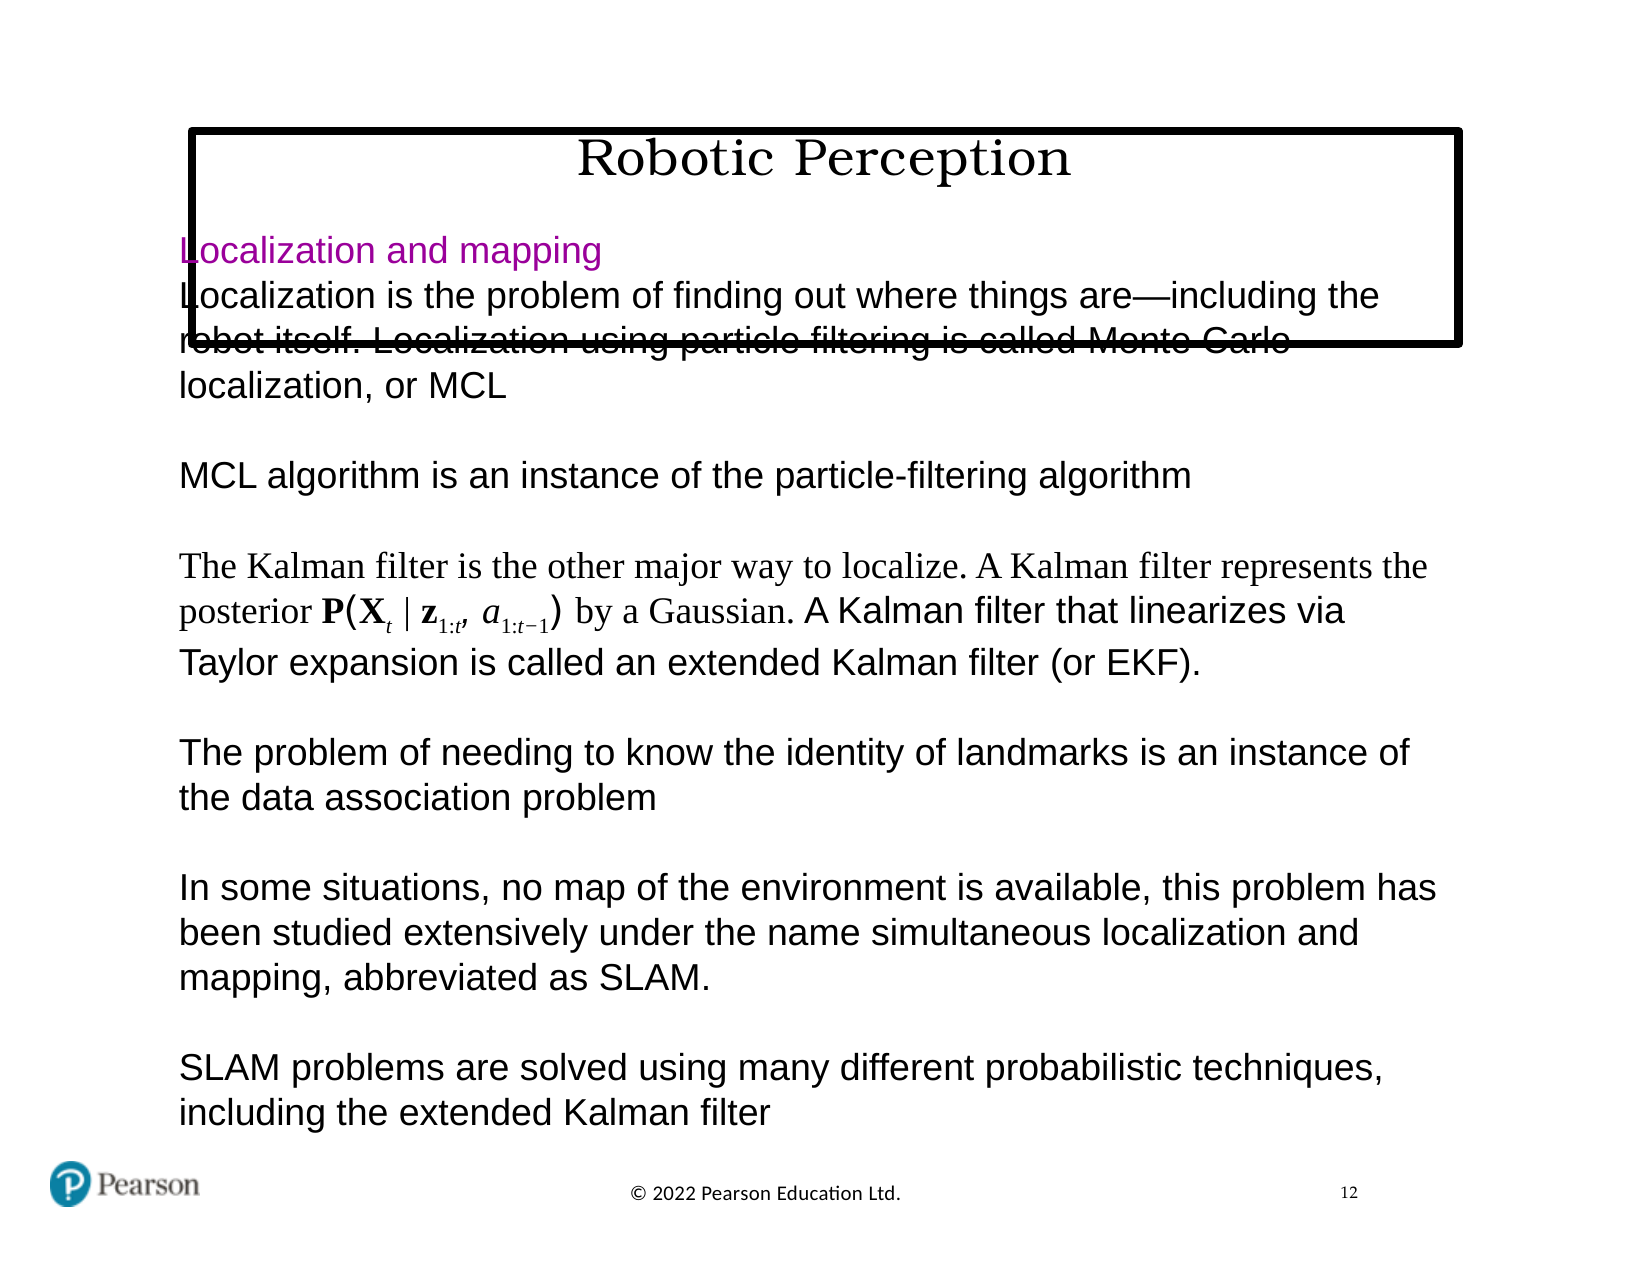

# Robotic Perception
Localization and mapping
Localization is the problem of finding out where things are—including the robot itself. Localization using particle filtering is called Monte Carlo localization, or MCL

MCL algorithm is an instance of the particle-filtering algorithm

The Kalman filter is the other major way to localize. A Kalman filter represents the posterior P(Xt | z1:t, a1:t−1) by a Gaussian. A Kalman filter that linearizes via Taylor expansion is called an extended Kalman filter (or EKF).

The problem of needing to know the identity of landmarks is an instance of the data association problem

In some situations, no map of the environment is available, this problem has been studied extensively under the name simultaneous localization and mapping, abbreviated as SLAM.

SLAM problems are solved using many different probabilistic techniques, including the extended Kalman filter
12